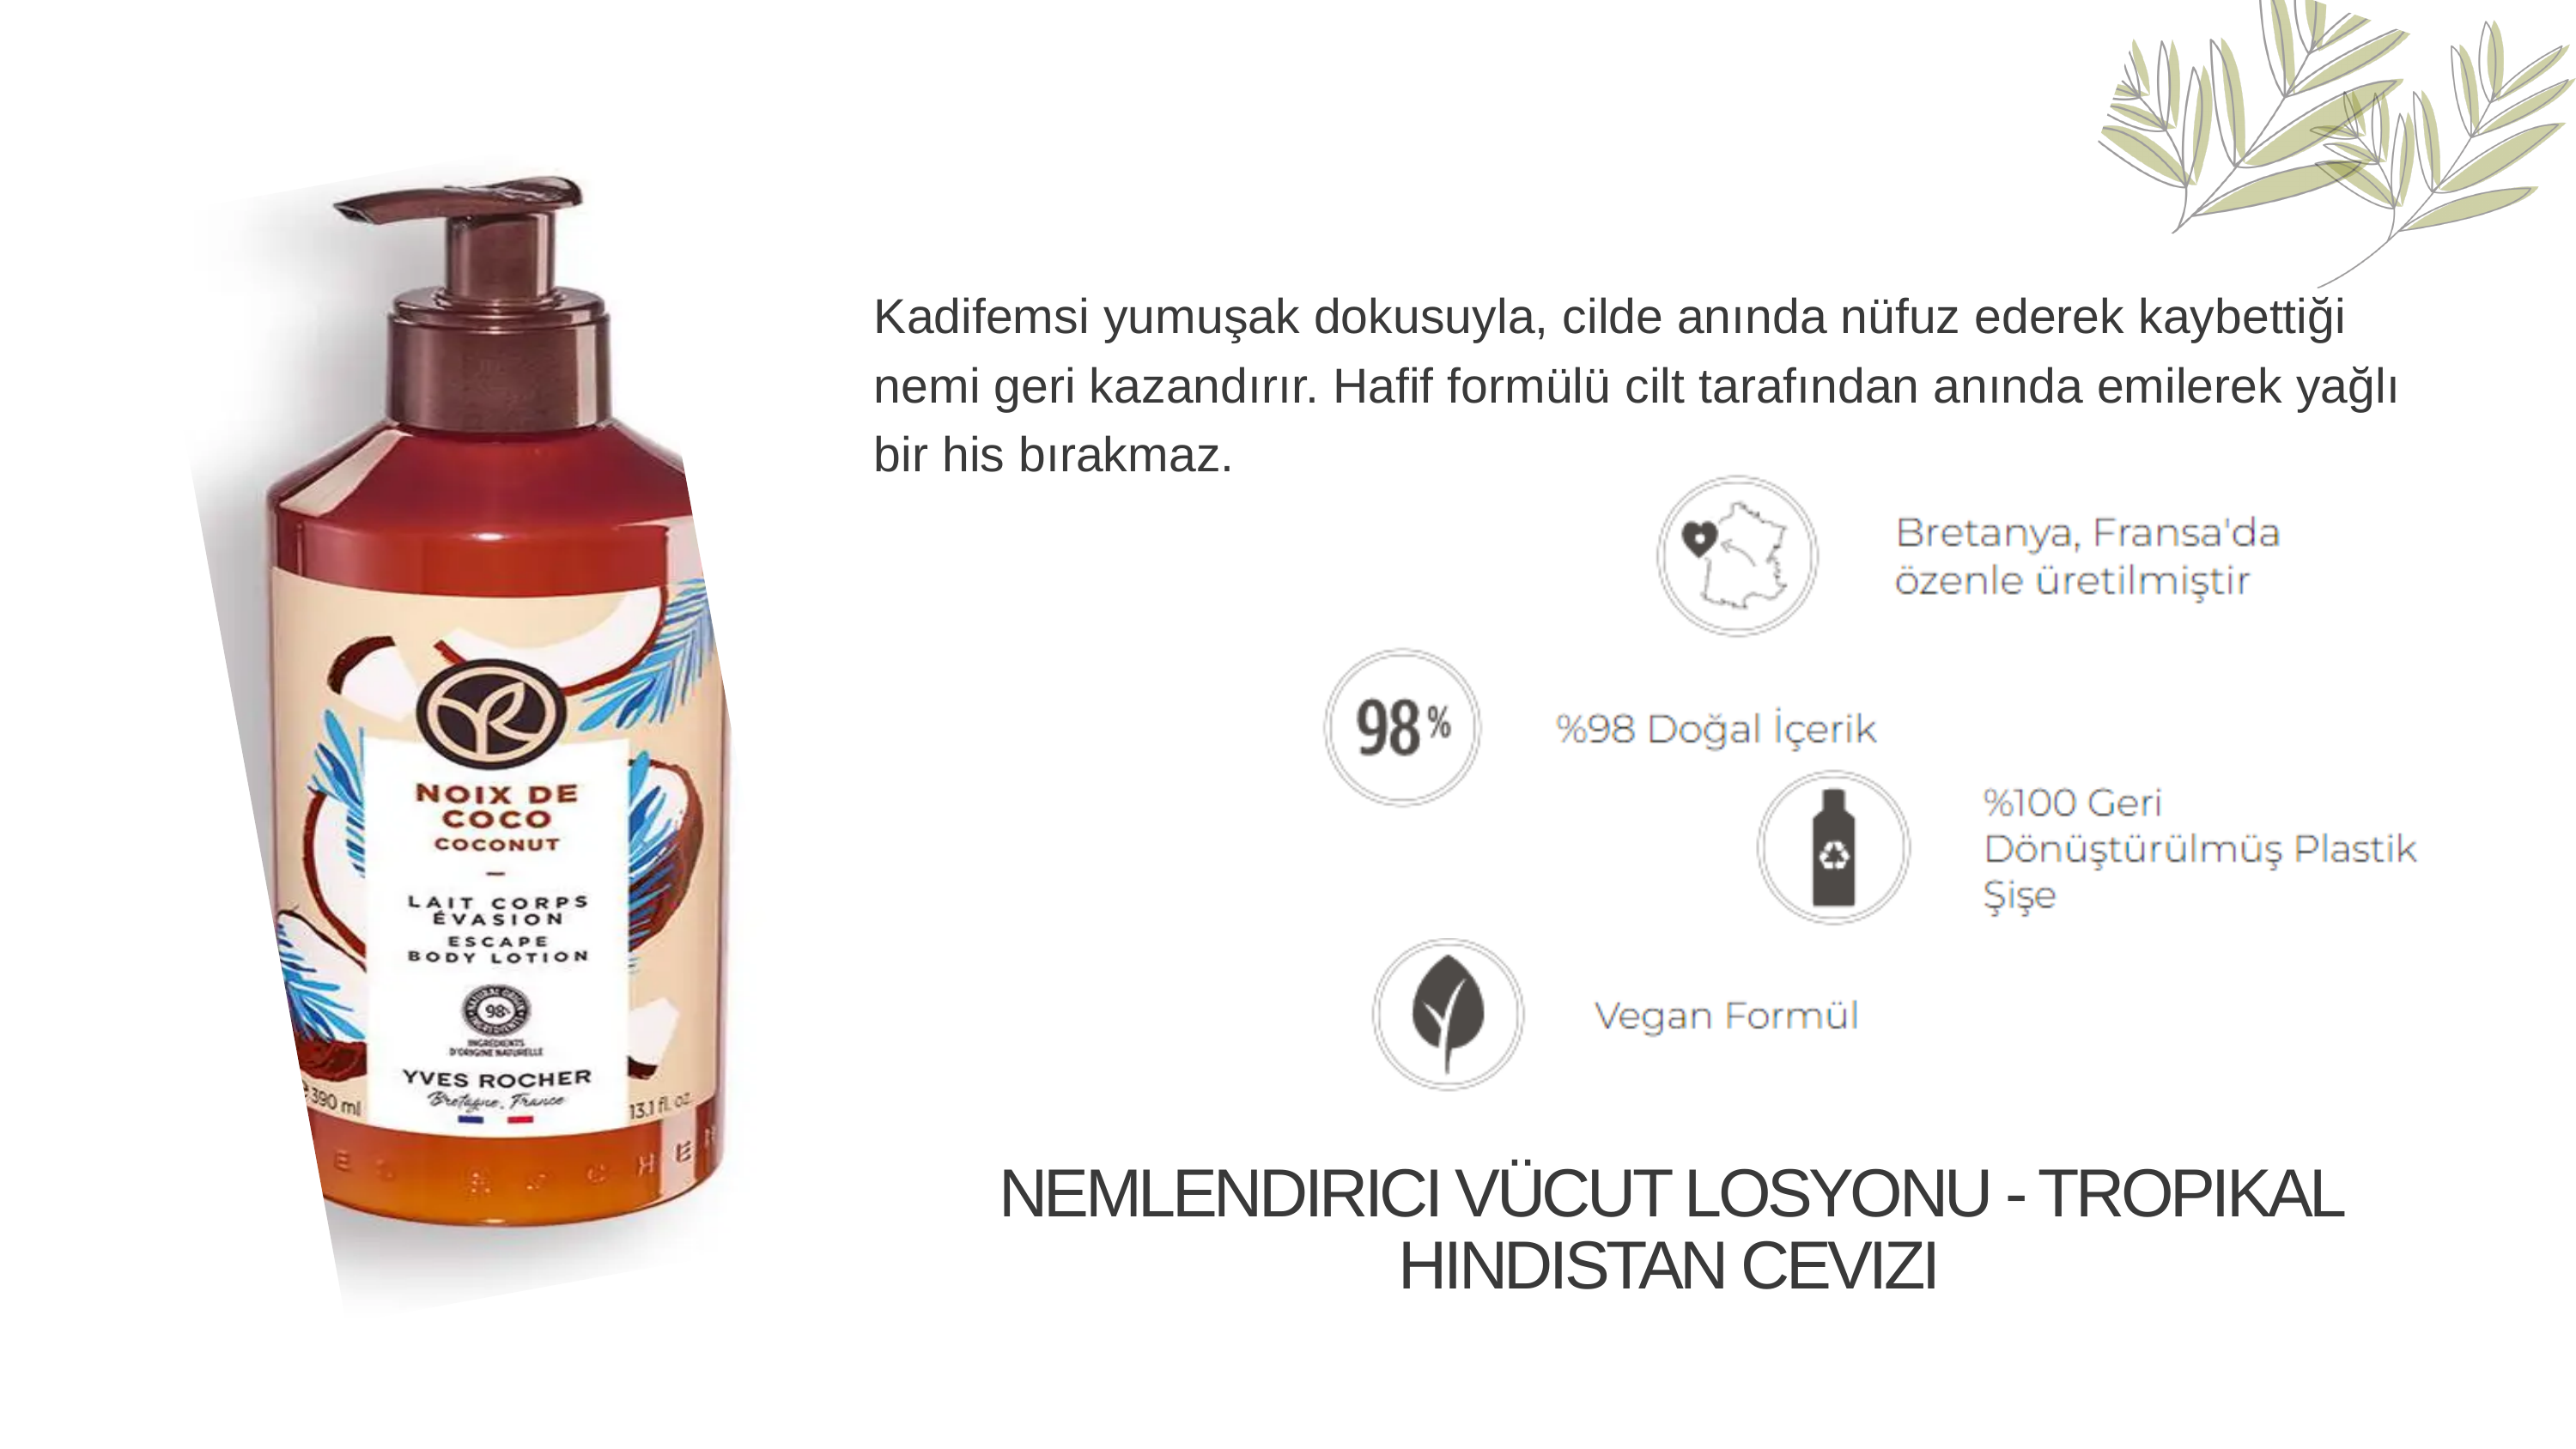

Kadifemsi yumuşak dokusuyla, cilde anında nüfuz ederek kaybettiği nemi geri kazandırır. Hafif formülü cilt tarafından anında emilerek yağlı bir his bırakmaz.

NEMLENDIRICI VÜCUT LOSYONU - TROPIKAL HINDISTAN CEVIZI